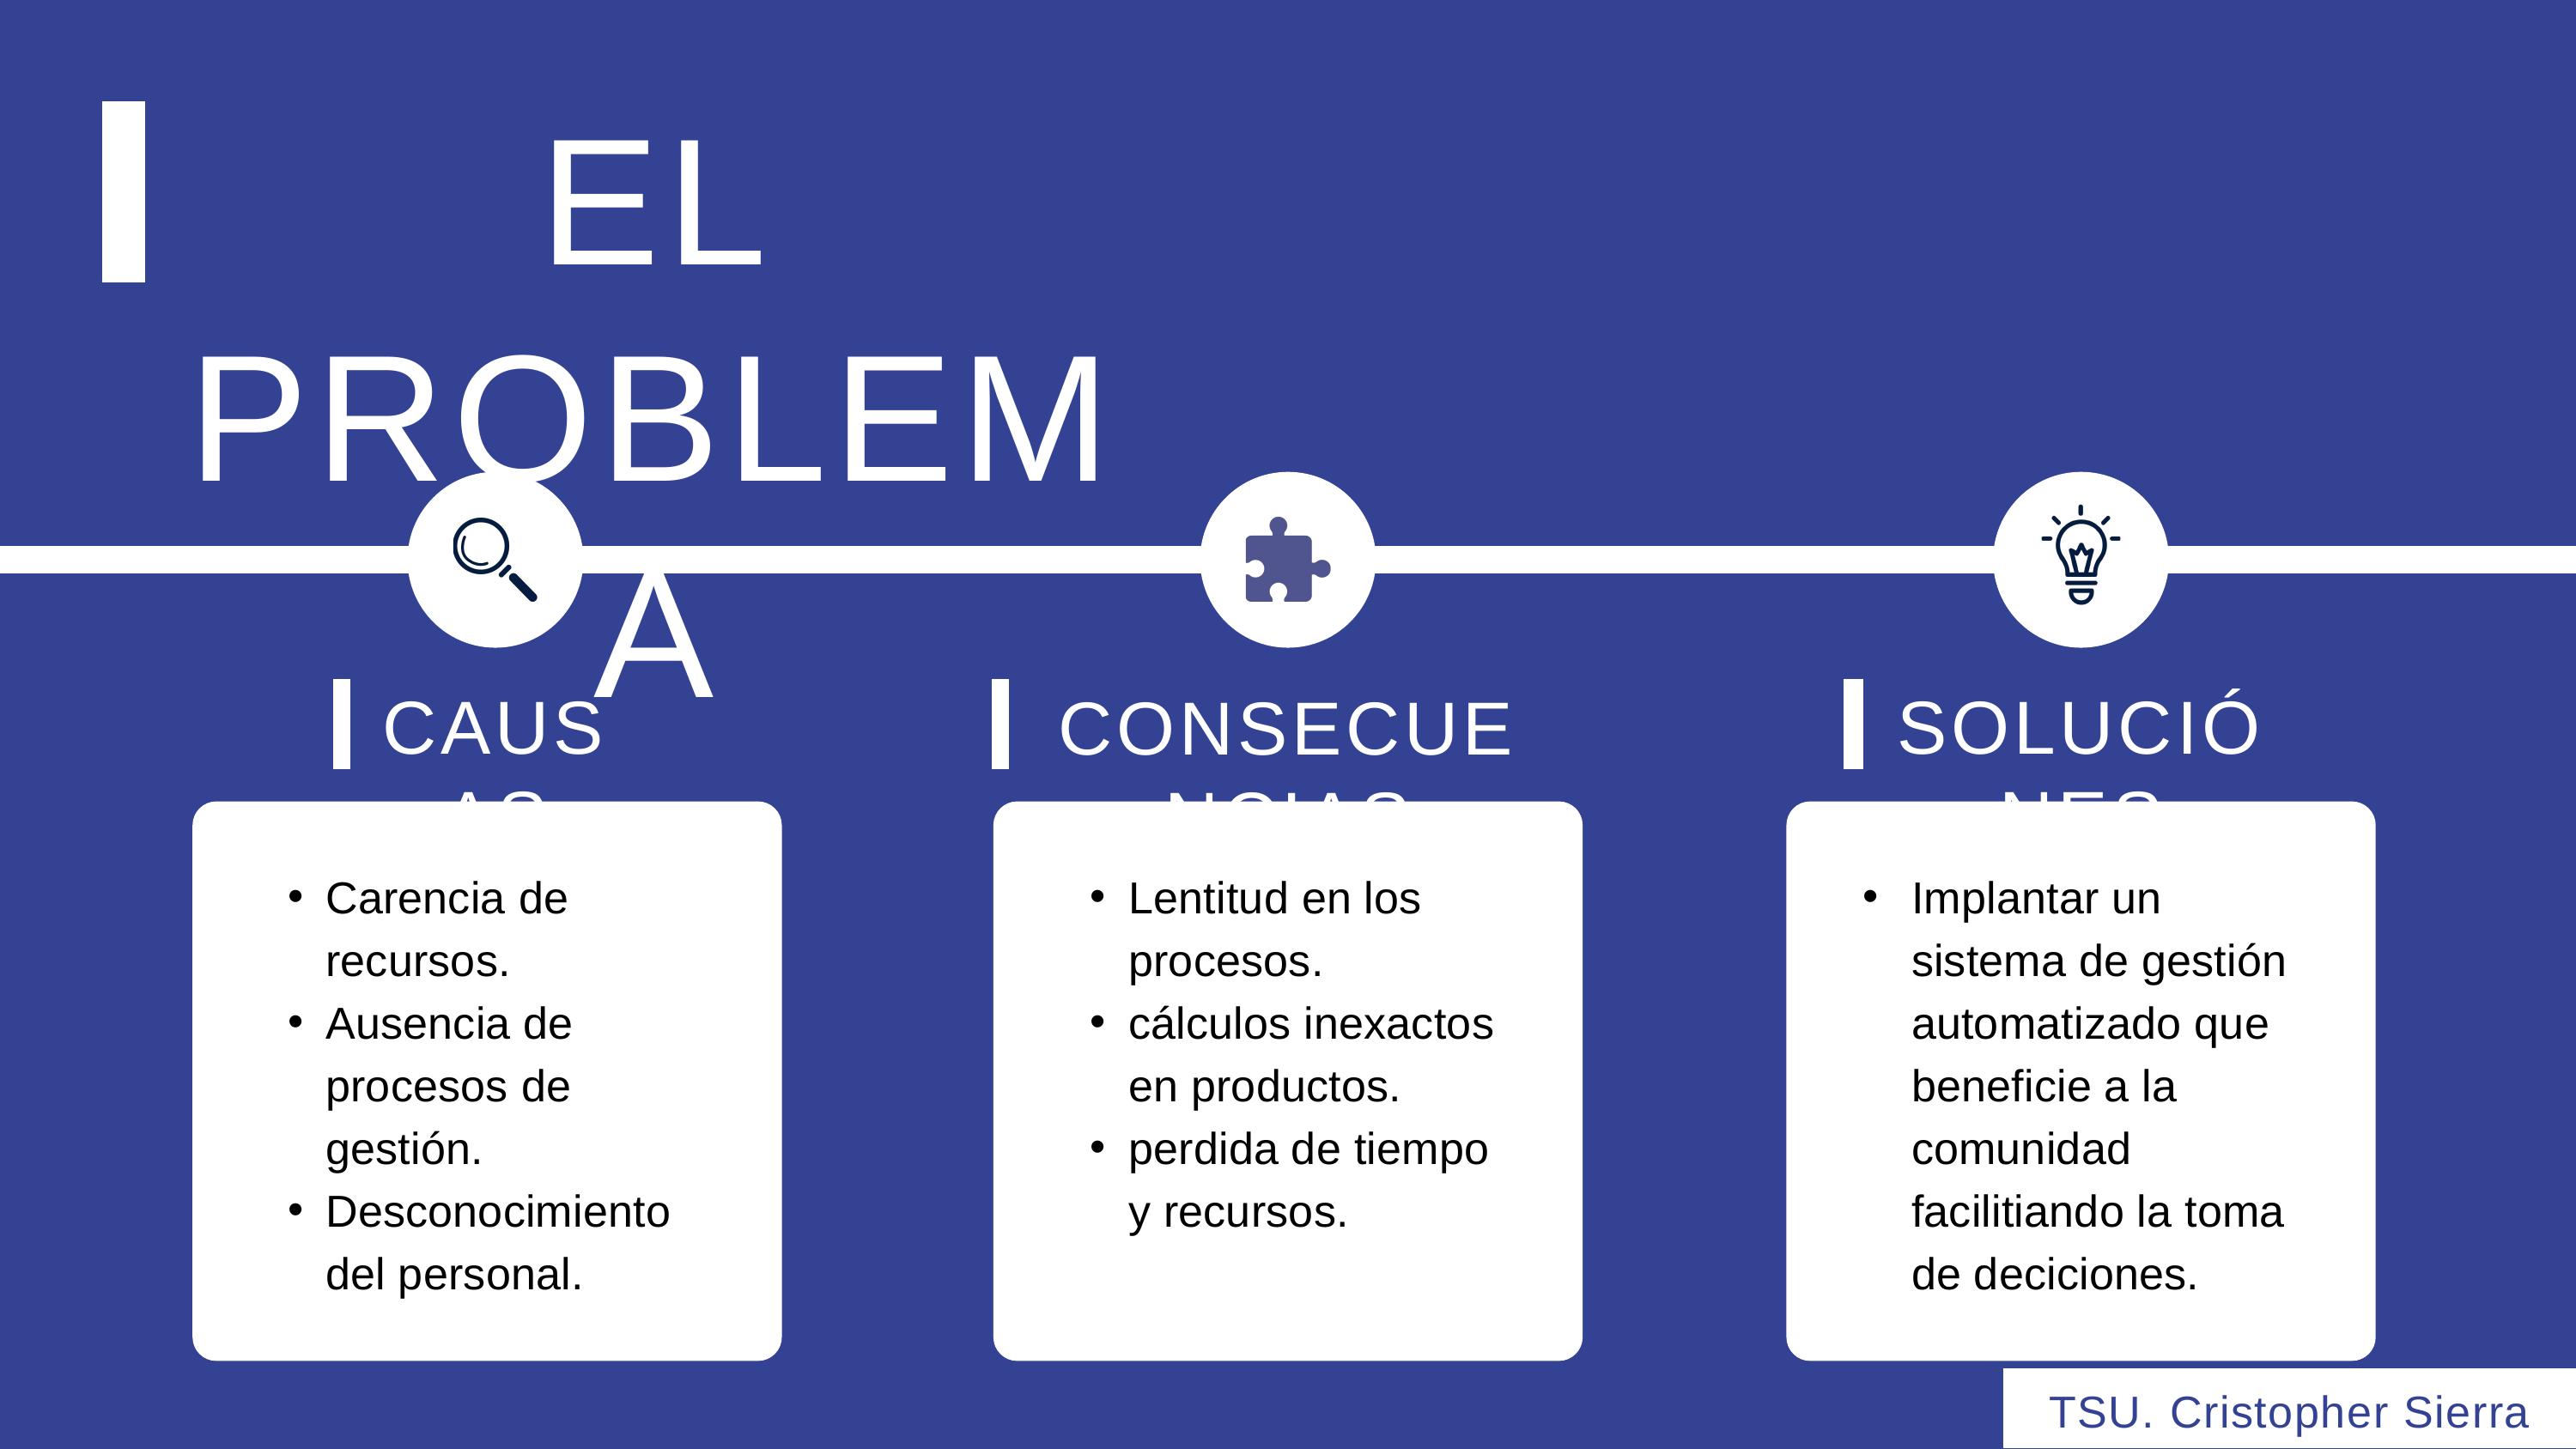

EL PROBLEMA

CONSECUENCIAS

Lentitud en los procesos.
cálculos inexactos en productos.
perdida de tiempo y recursos.

CAUSAS

Carencia de recursos.
Ausencia de procesos de gestión.
Desconocimiento del personal.

SOLUCIÓNES

Implantar un sistema de gestión automatizado que beneficie a la comunidad facilitiando la toma de deciciones.

TSU. Cristopher Sierra